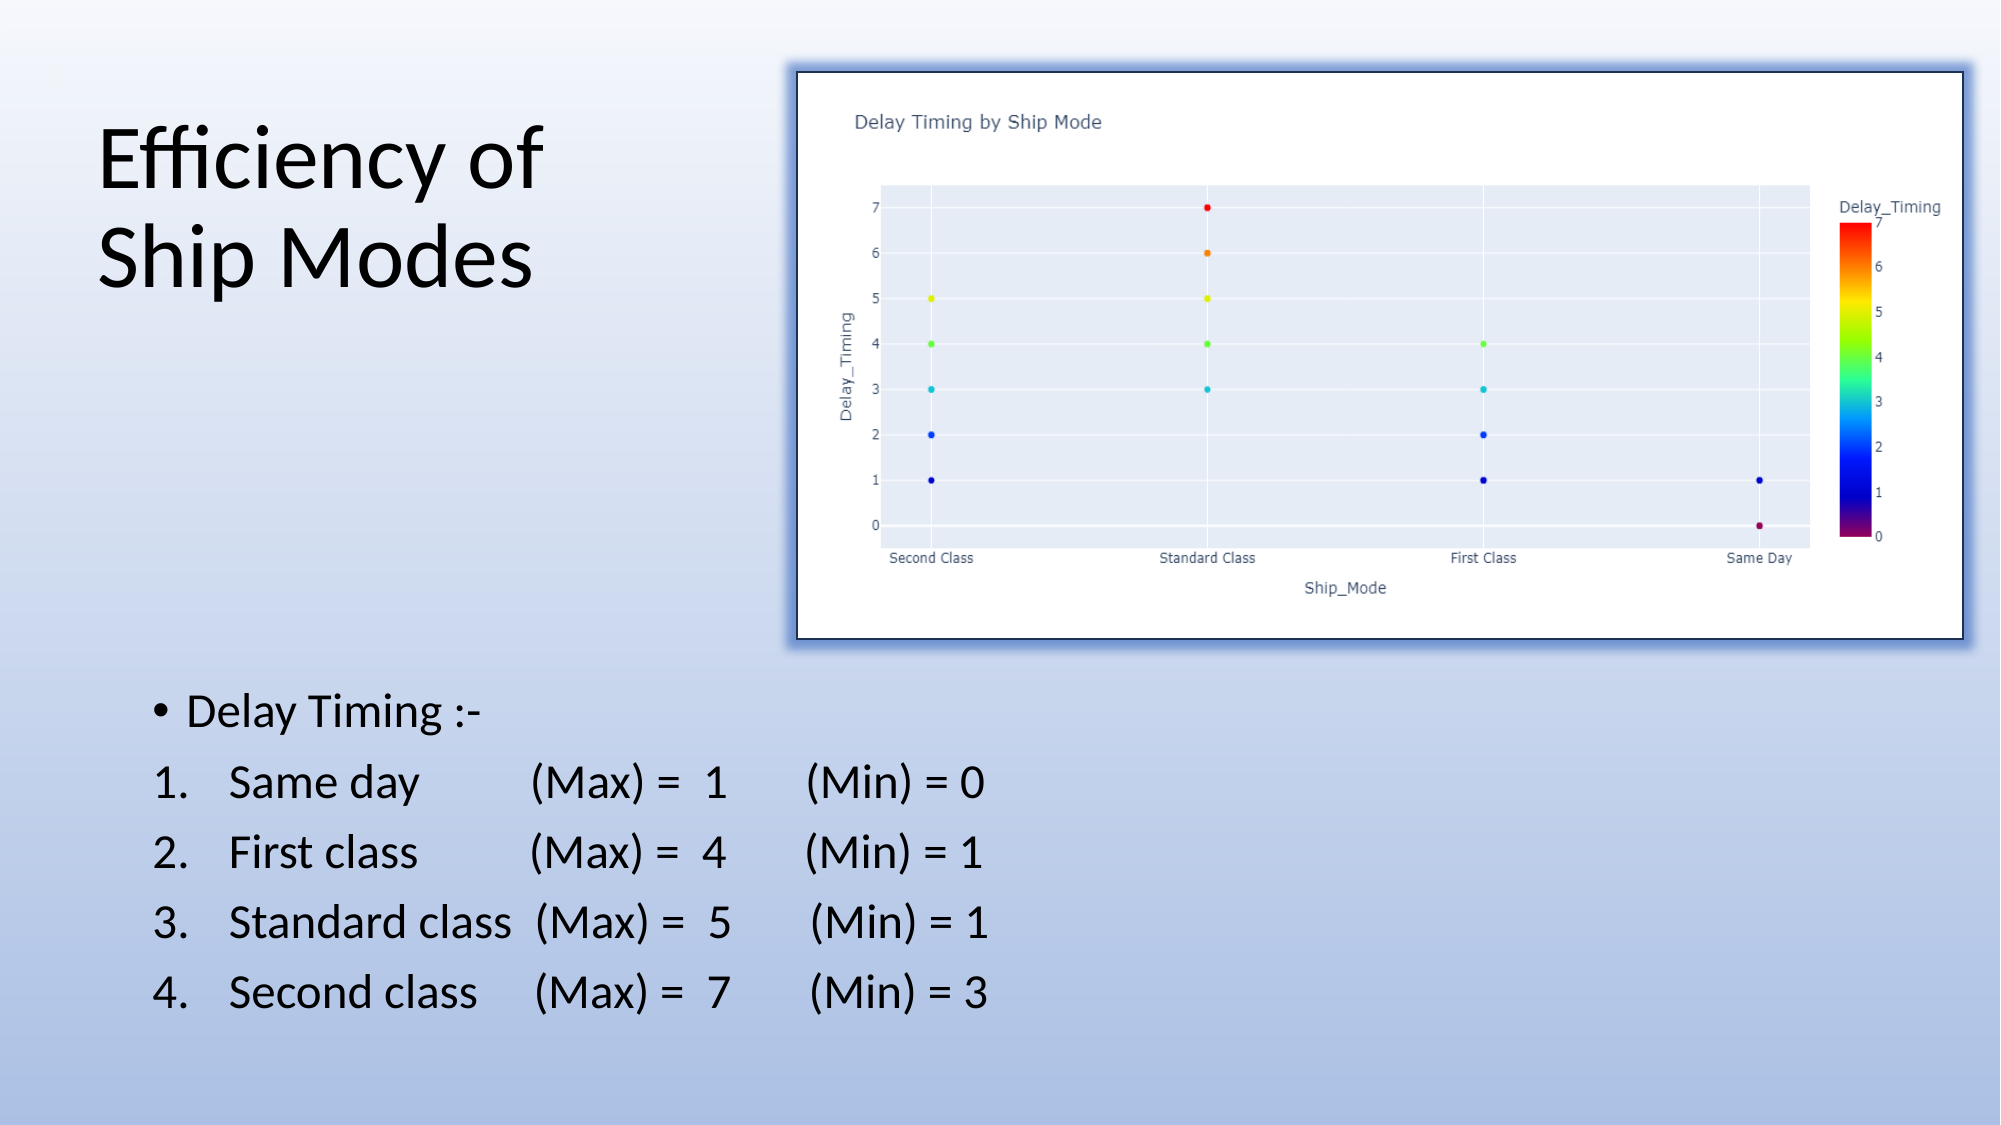

# Efficiency of Ship Modes

Delay Timing :-
Same day          (Max) =  1       (Min) = 0
First class          (Max) =  4       (Min) = 1
Standard class  (Max) =  5       (Min) = 1
Second class     (Max) =  7       (Min) = 3